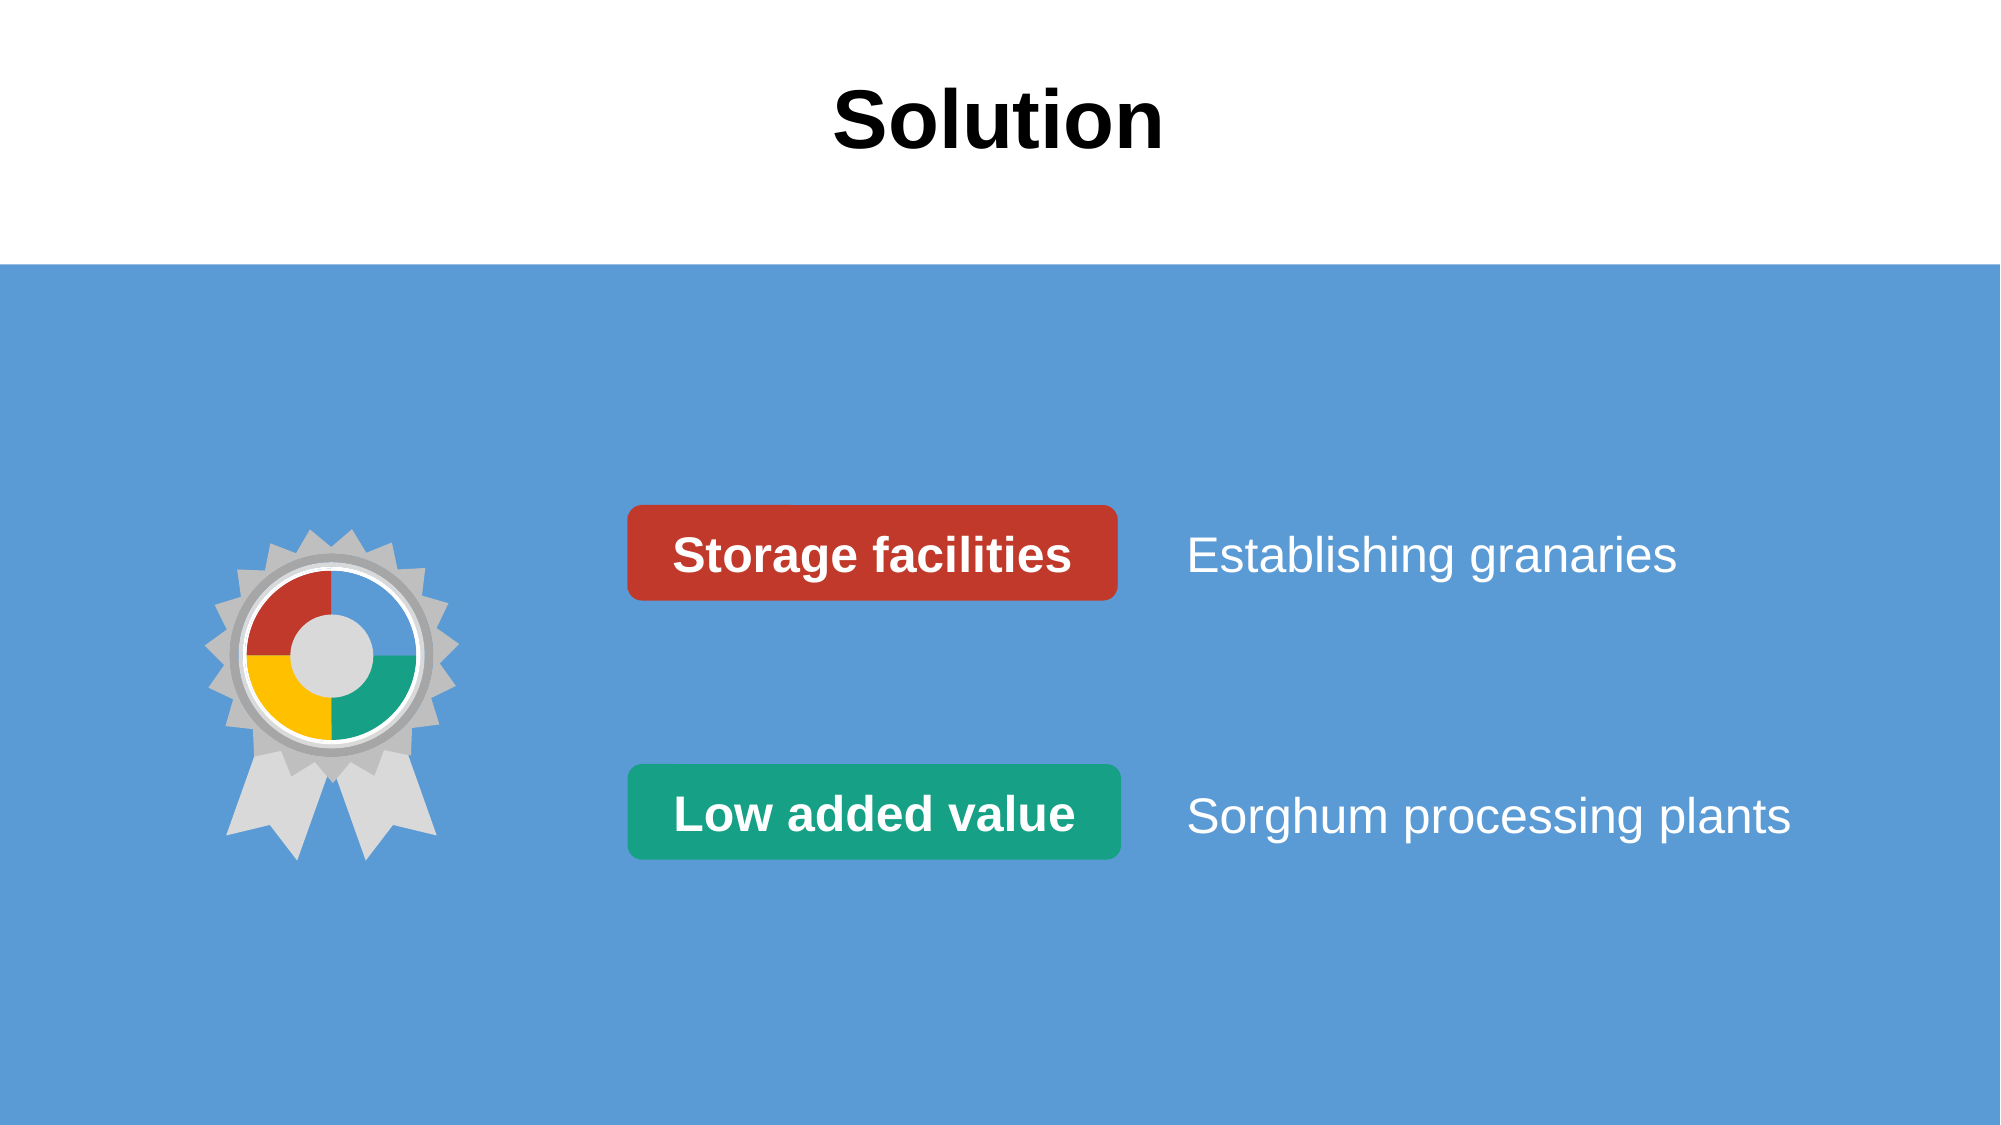

Solution

Storage facilities
Establishing granaries

Low added value
Sorghum processing plants